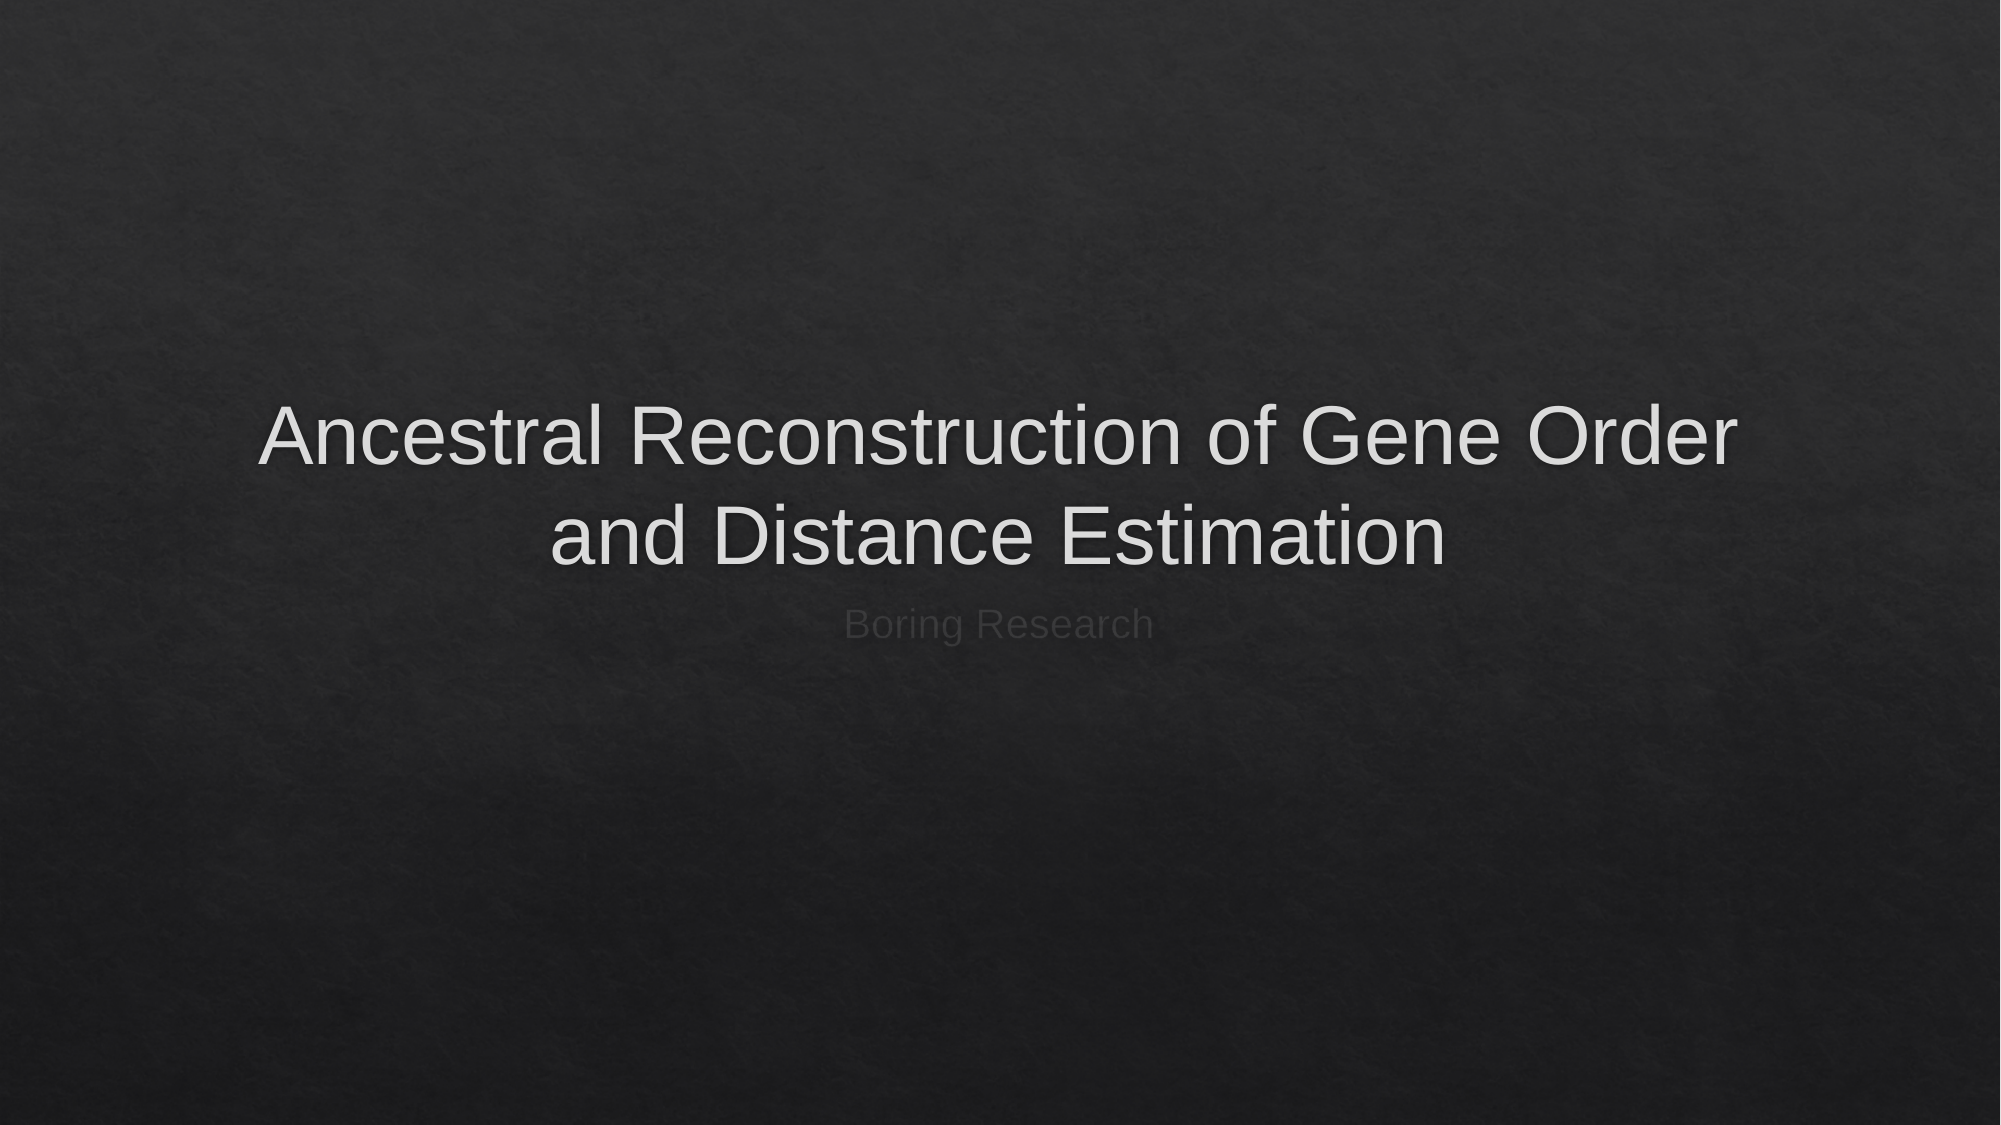

# Ancestral Reconstruction of Gene Order and Distance Estimation
Boring Research